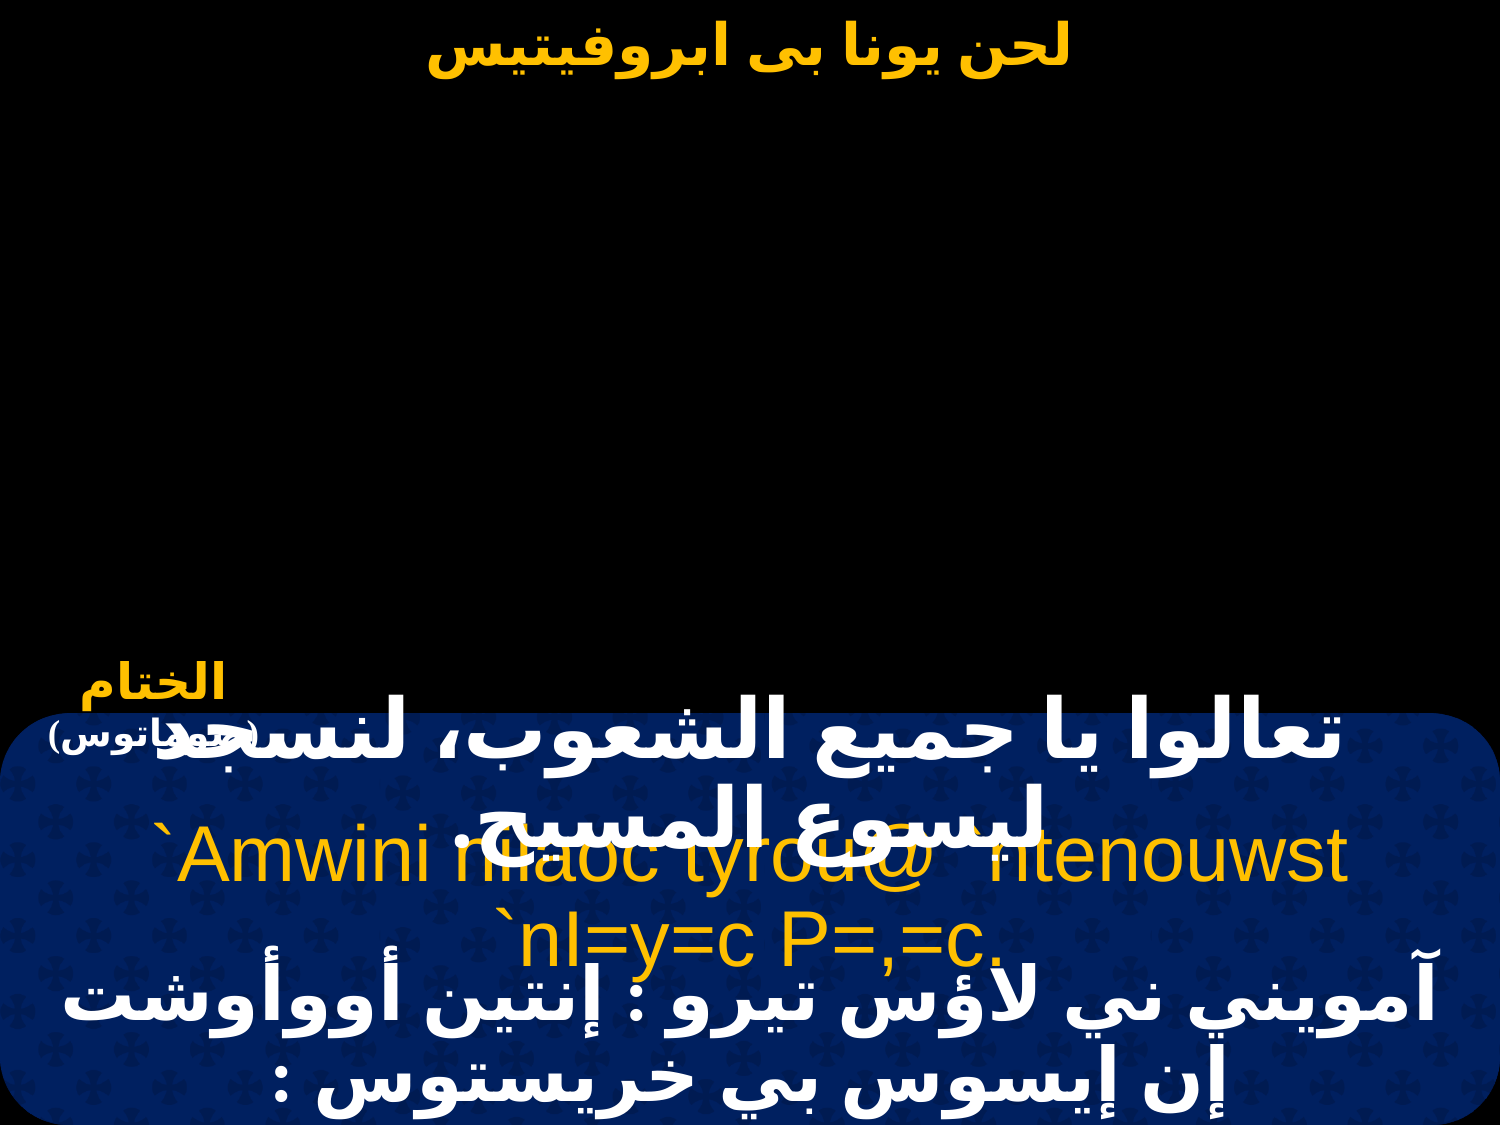

تعالوا يا جميع الشعوب، لنسجد ليسوع المسيح.
`Amwini nilaoc tyrou@ `ntenouwst `nI=y=c P=,=c.
آمويني ني لاؤس تيرو : إنتين أووأوشت إن إيسوس بي خريستوس :